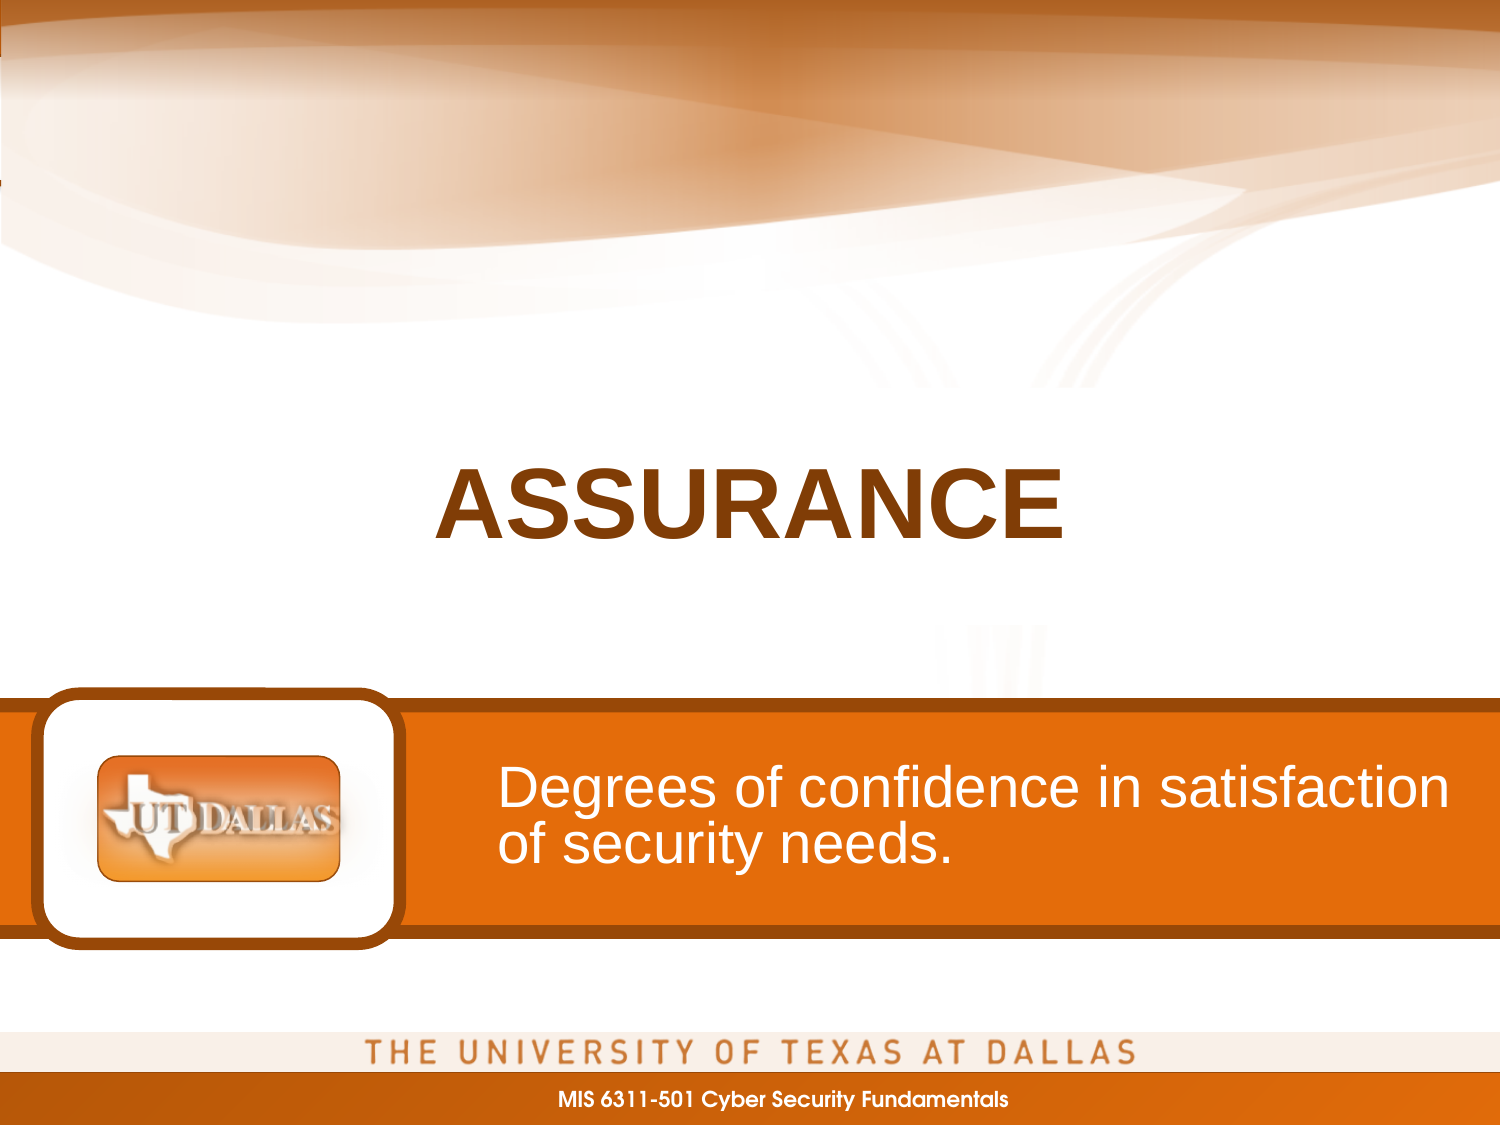

# ASSURANCE
Degrees of confidence in satisfaction of security needs.